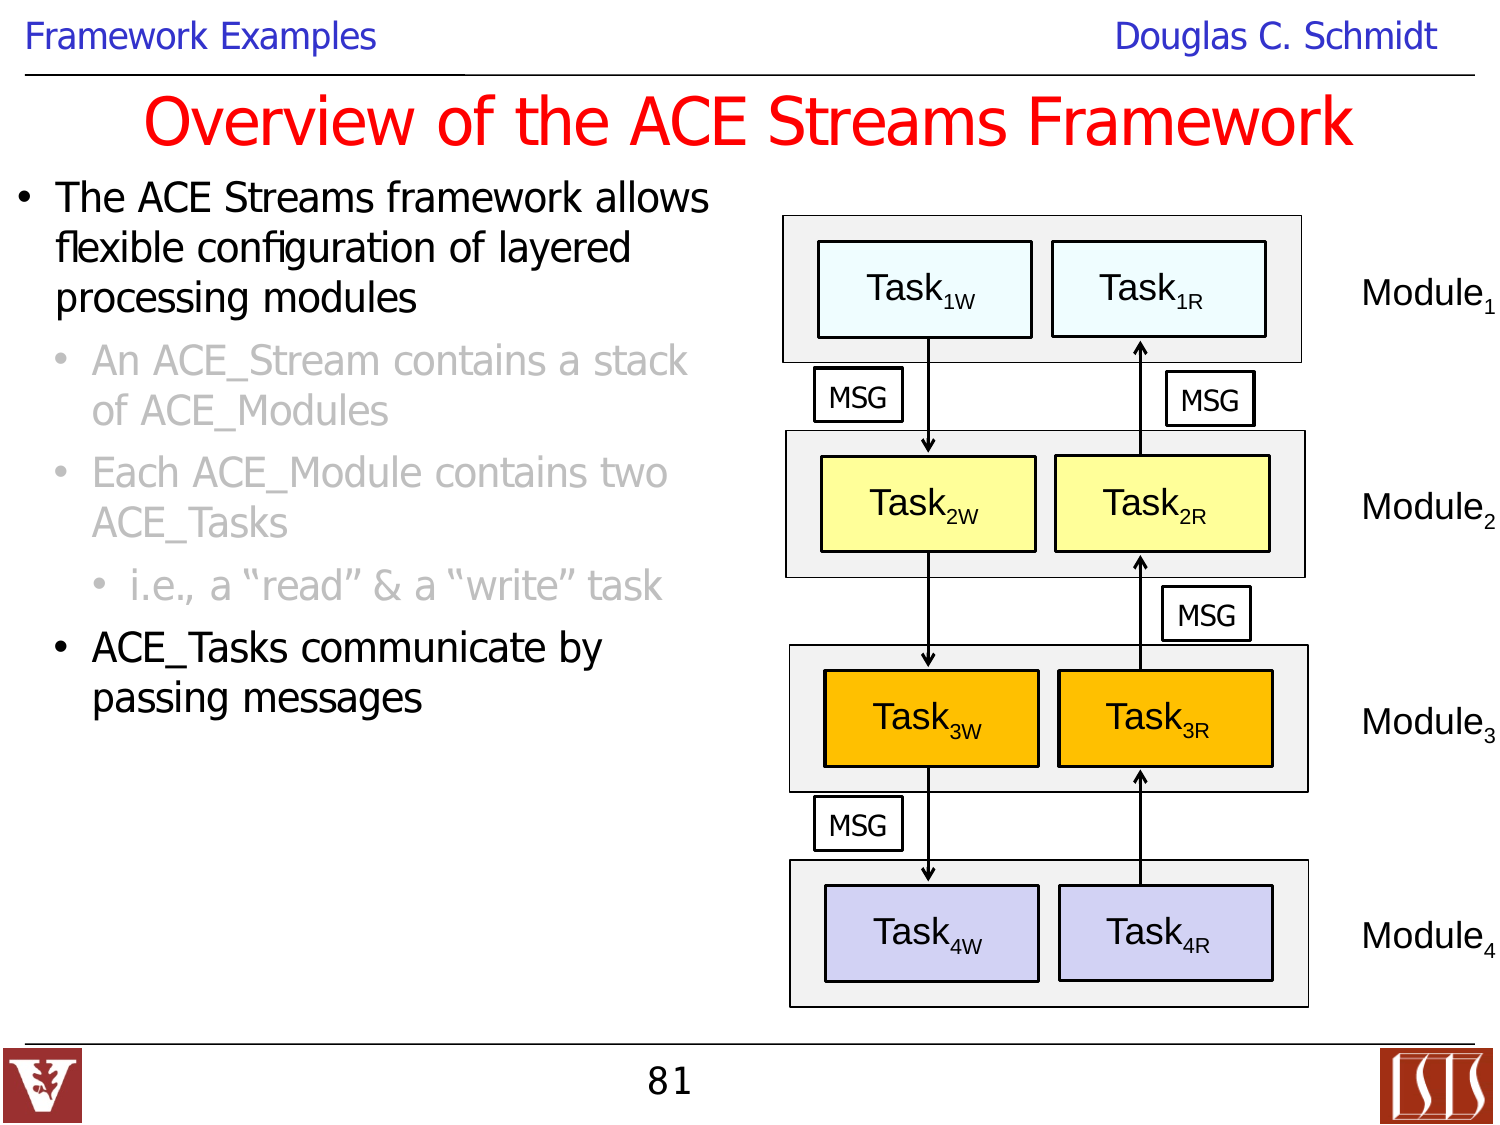

# Overview of the ACE Streams Framework
The ACE Streams framework allows flexible configuration of layered processing modules
An ACE_Stream contains a stack
of ACE_Modules
Each ACE_Module contains two ACE_Tasks
i.e., a “read” & a “write” task
ACE_Tasks communicate by passing messages

Task1R
Task1W
Module1
MSG
MSG

Task2R
Task2W
Module2
MSG

Task3R
Task3W
Module3
MSG

Task4R
Task4W
Module4